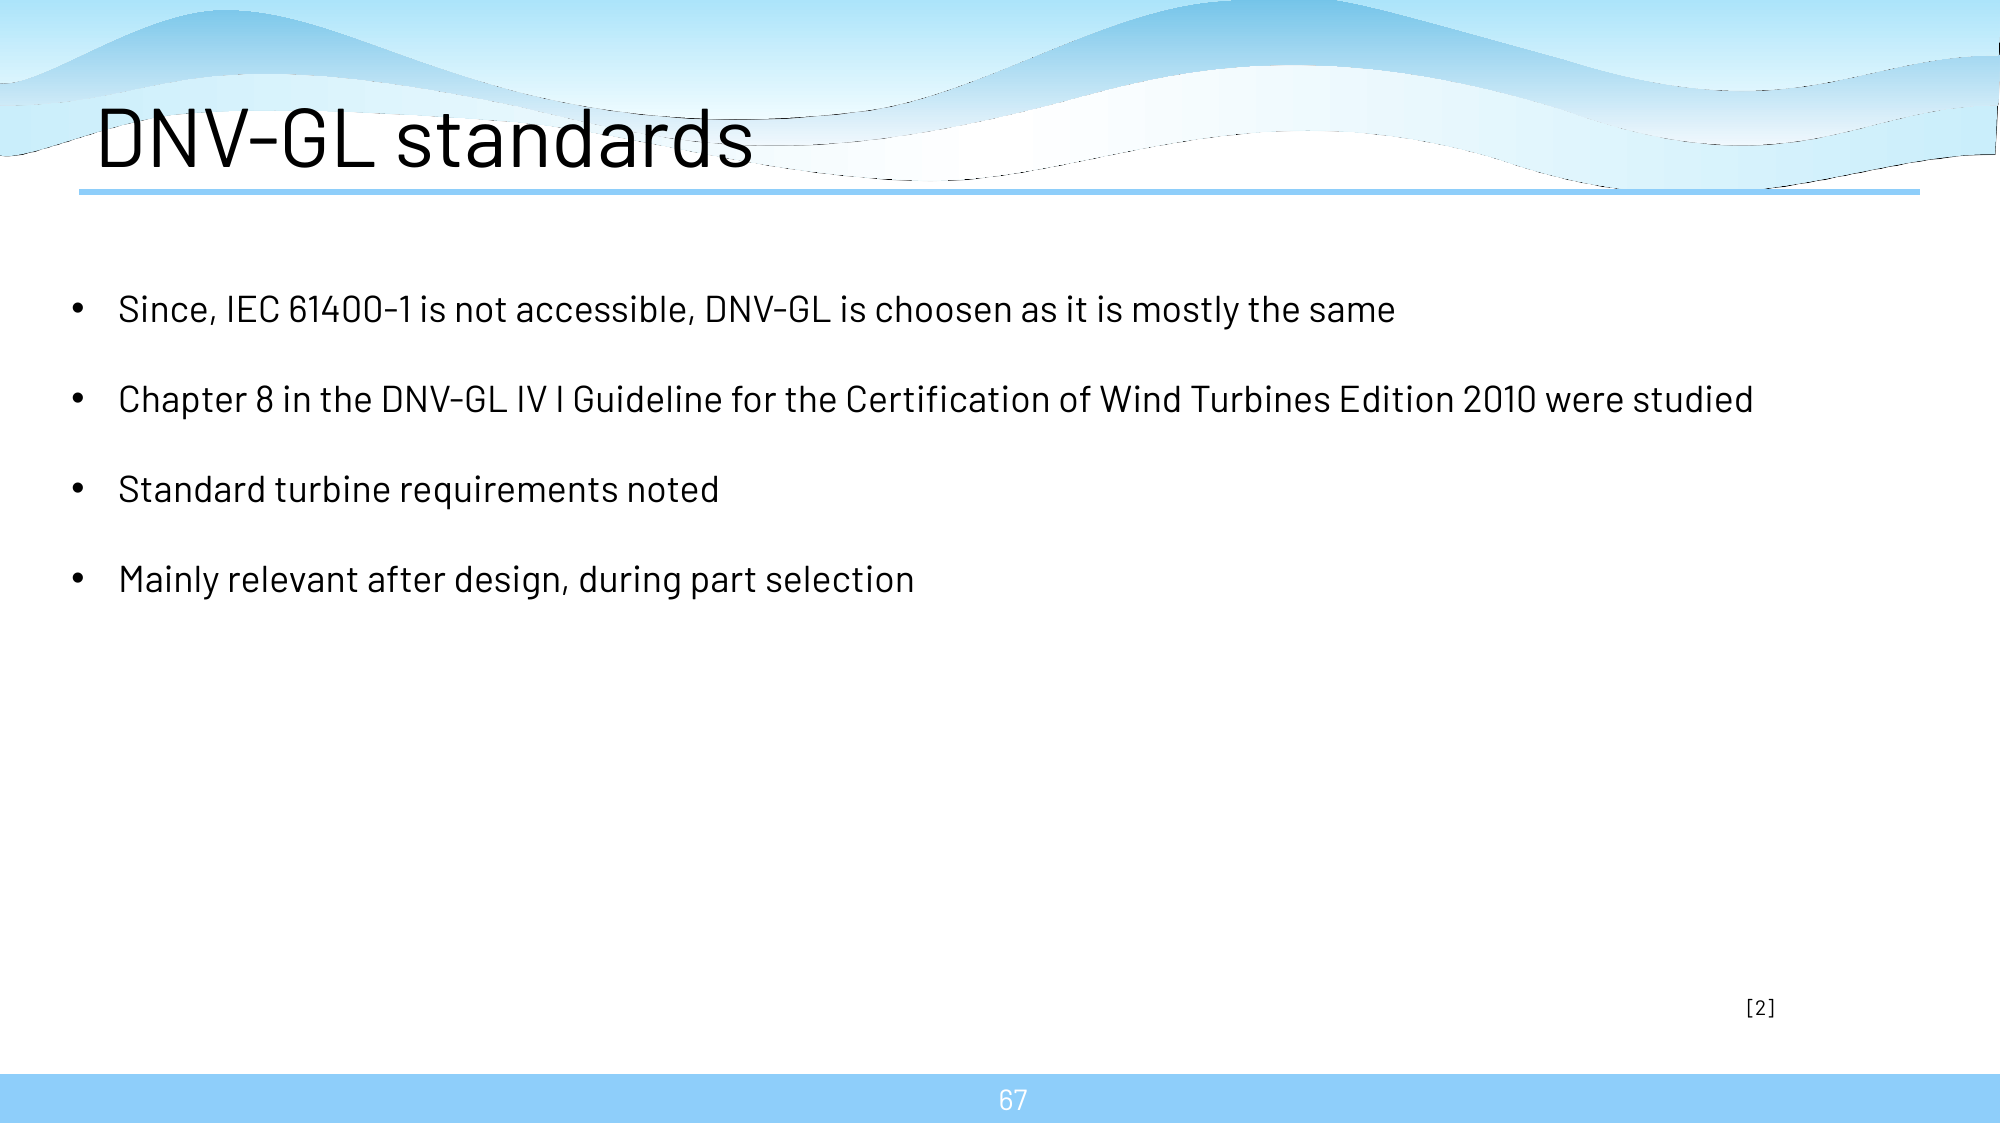

# DNV-GL standards
Since, IEC 61400-1 is not accessible, DNV-GL is choosen as it is mostly the same

Chapter 8 in the DNV-GL IV I Guideline for the Certification of Wind Turbines Edition 2010 were studied

Standard turbine requirements noted

Mainly relevant after design, during part selection

[2]

67